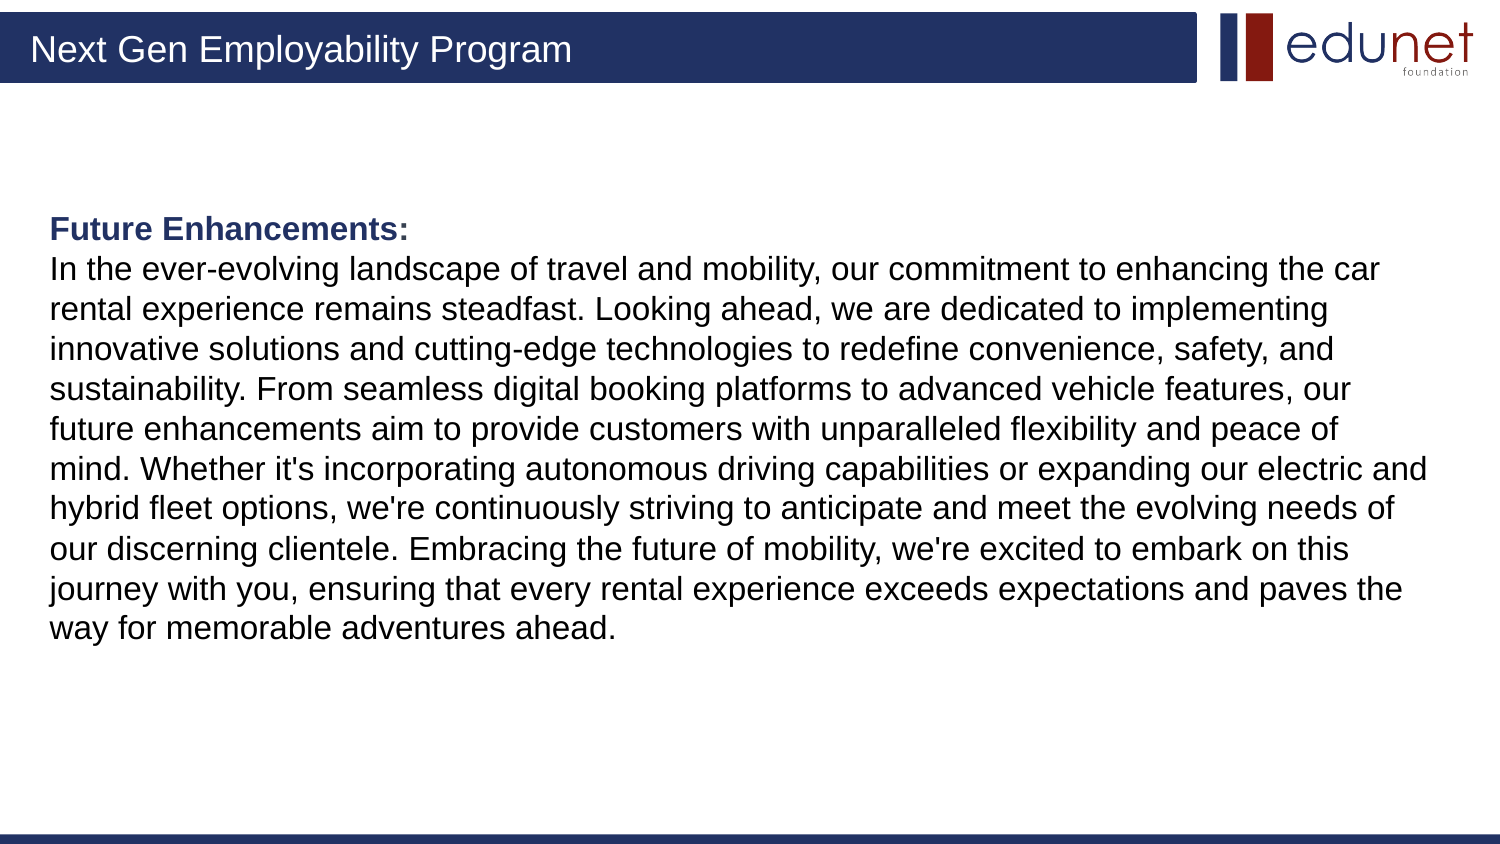

# Future Enhancements: In the ever-evolving landscape of travel and mobility, our commitment to enhancing the car rental experience remains steadfast. Looking ahead, we are dedicated to implementing innovative solutions and cutting-edge technologies to redefine convenience, safety, and sustainability. From seamless digital booking platforms to advanced vehicle features, our future enhancements aim to provide customers with unparalleled flexibility and peace of mind. Whether it's incorporating autonomous driving capabilities or expanding our electric and hybrid fleet options, we're continuously striving to anticipate and meet the evolving needs of our discerning clientele. Embracing the future of mobility, we're excited to embark on this journey with you, ensuring that every rental experience exceeds expectations and paves the way for memorable adventures ahead.